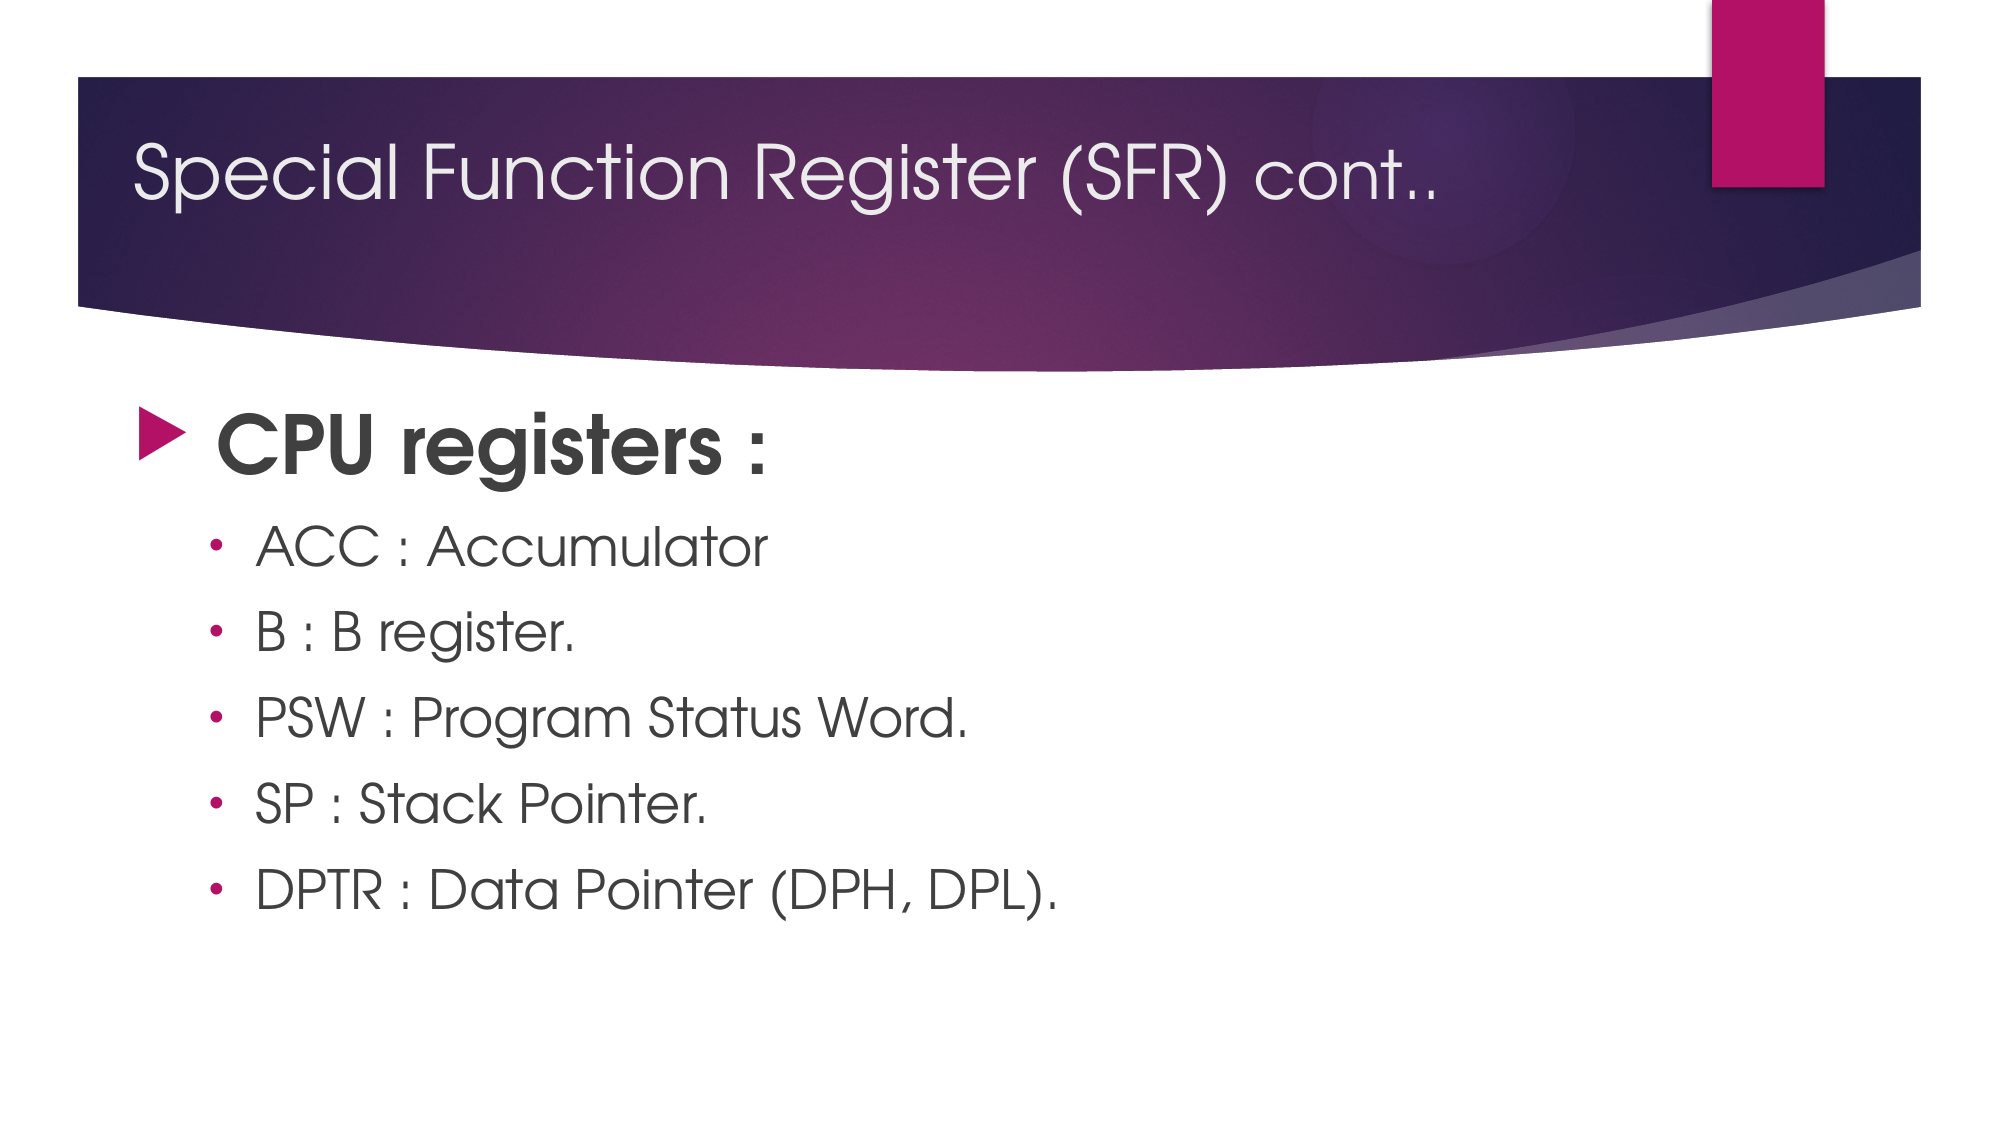

# Special Function Register (SFR) cont..
 CPU registers :
ACC : Accumulator
B : B register.
PSW : Program Status Word.
SP : Stack Pointer.
DPTR : Data Pointer (DPH, DPL).